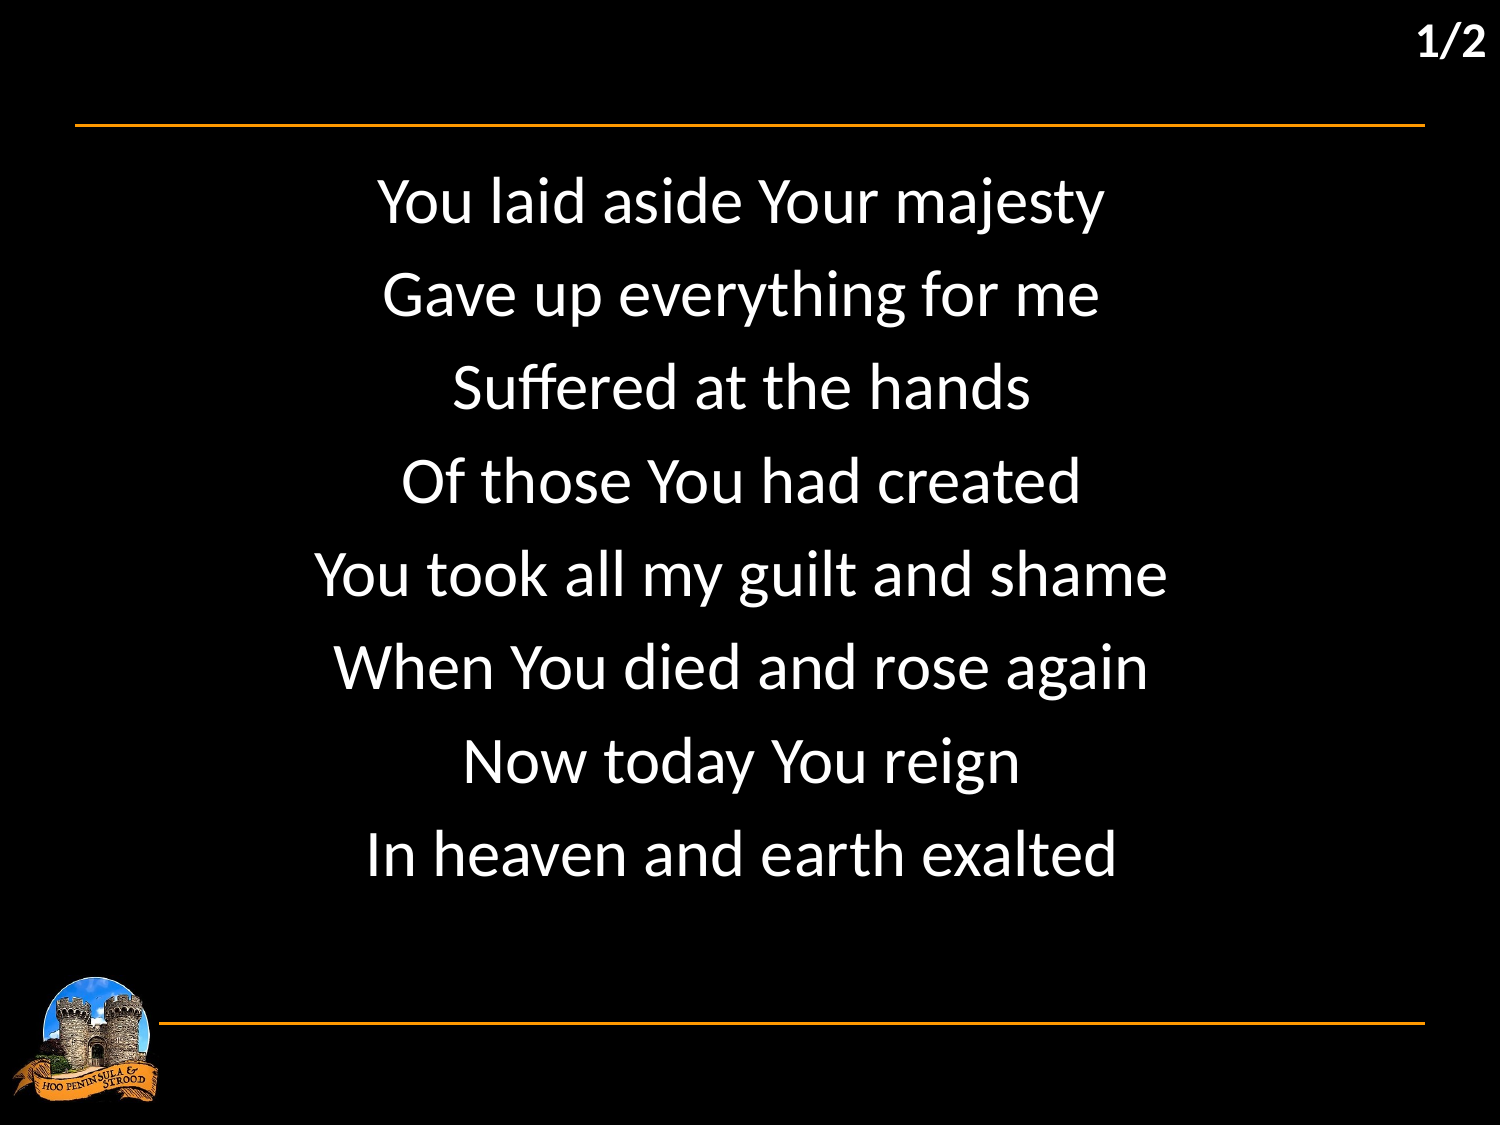

1/2
You laid aside Your majesty
Gave up everything for me
Suffered at the hands
Of those You had created
You took all my guilt and shame
When You died and rose again
Now today You reign
In heaven and earth exalted